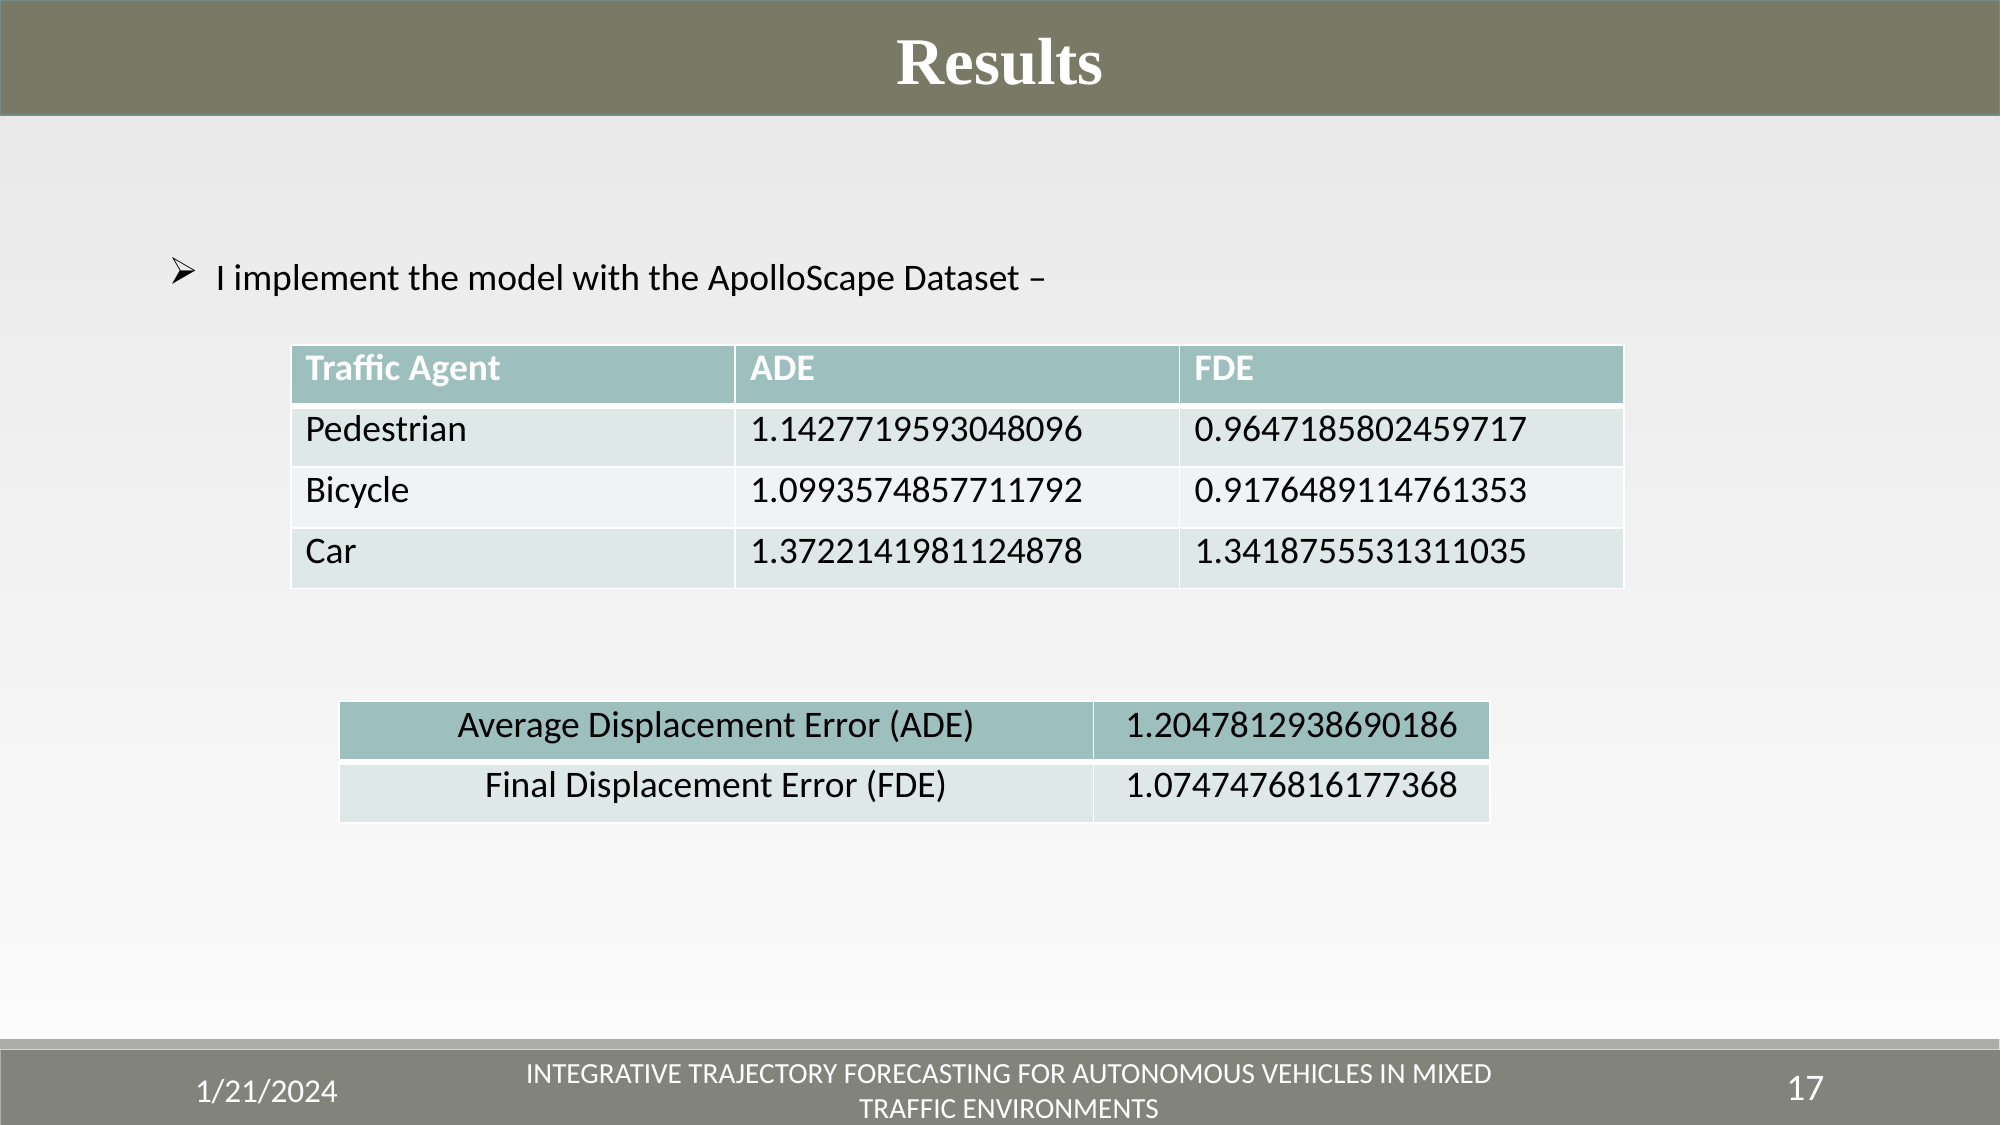

Results
I implement the model with the ApolloScape Dataset –

| Traffic Agent | ADE | FDE |
| --- | --- | --- |
| Pedestrian | 1.1427719593048096 | 0.9647185802459717 |
| Bicycle | 1.0993574857711792 | 0.9176489114761353 |
| Car | 1.3722141981124878 | 1.3418755531311035 |
| Average Displacement Error (ADE) | 1.2047812938690186 |
| --- | --- |
| Final Displacement Error (FDE) | 1.0747476816177368 |
17
1/21/2024
Integrative Trajectory Forecasting for Autonomous Vehicles in Mixed Traffic Environments